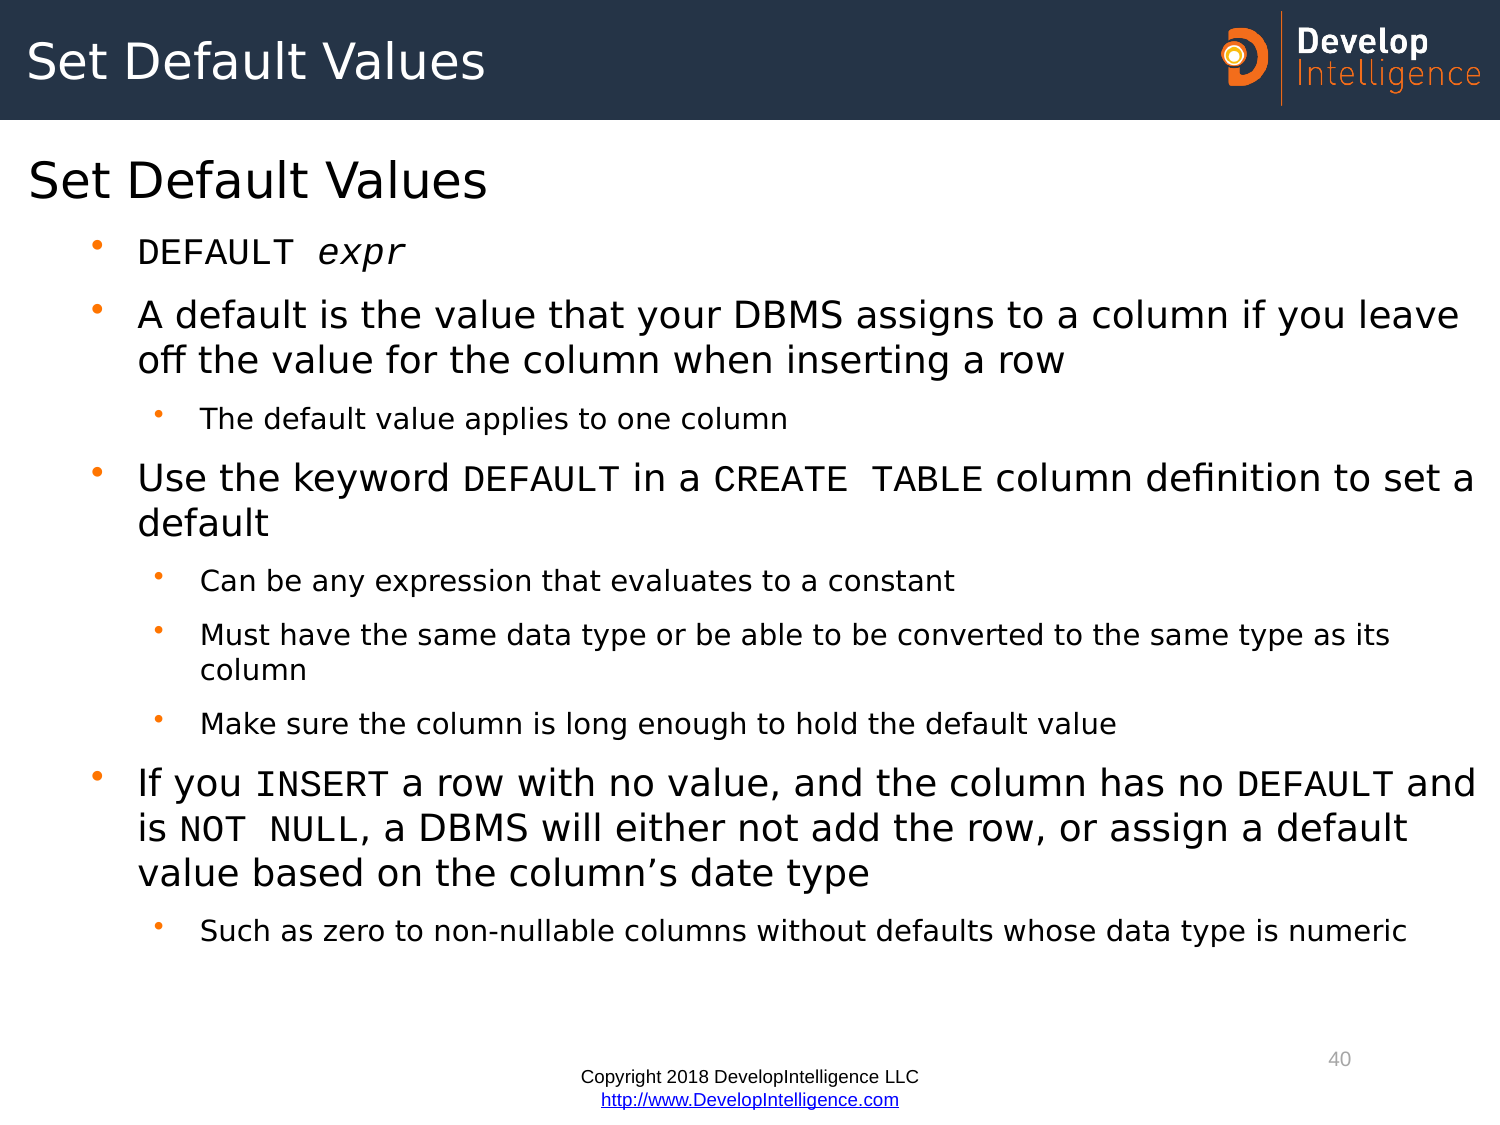

# Set Default Values
Set Default Values
DEFAULT expr
A default is the value that your DBMS assigns to a column if you leave off the value for the column when inserting a row
The default value applies to one column
Use the keyword DEFAULT in a CREATE TABLE column definition to set a default
Can be any expression that evaluates to a constant
Must have the same data type or be able to be converted to the same type as its column
Make sure the column is long enough to hold the default value
If you INSERT a row with no value, and the column has no DEFAULT and is NOT NULL, a DBMS will either not add the row, or assign a default value based on the column’s date type
Such as zero to non-nullable columns without defaults whose data type is numeric

40